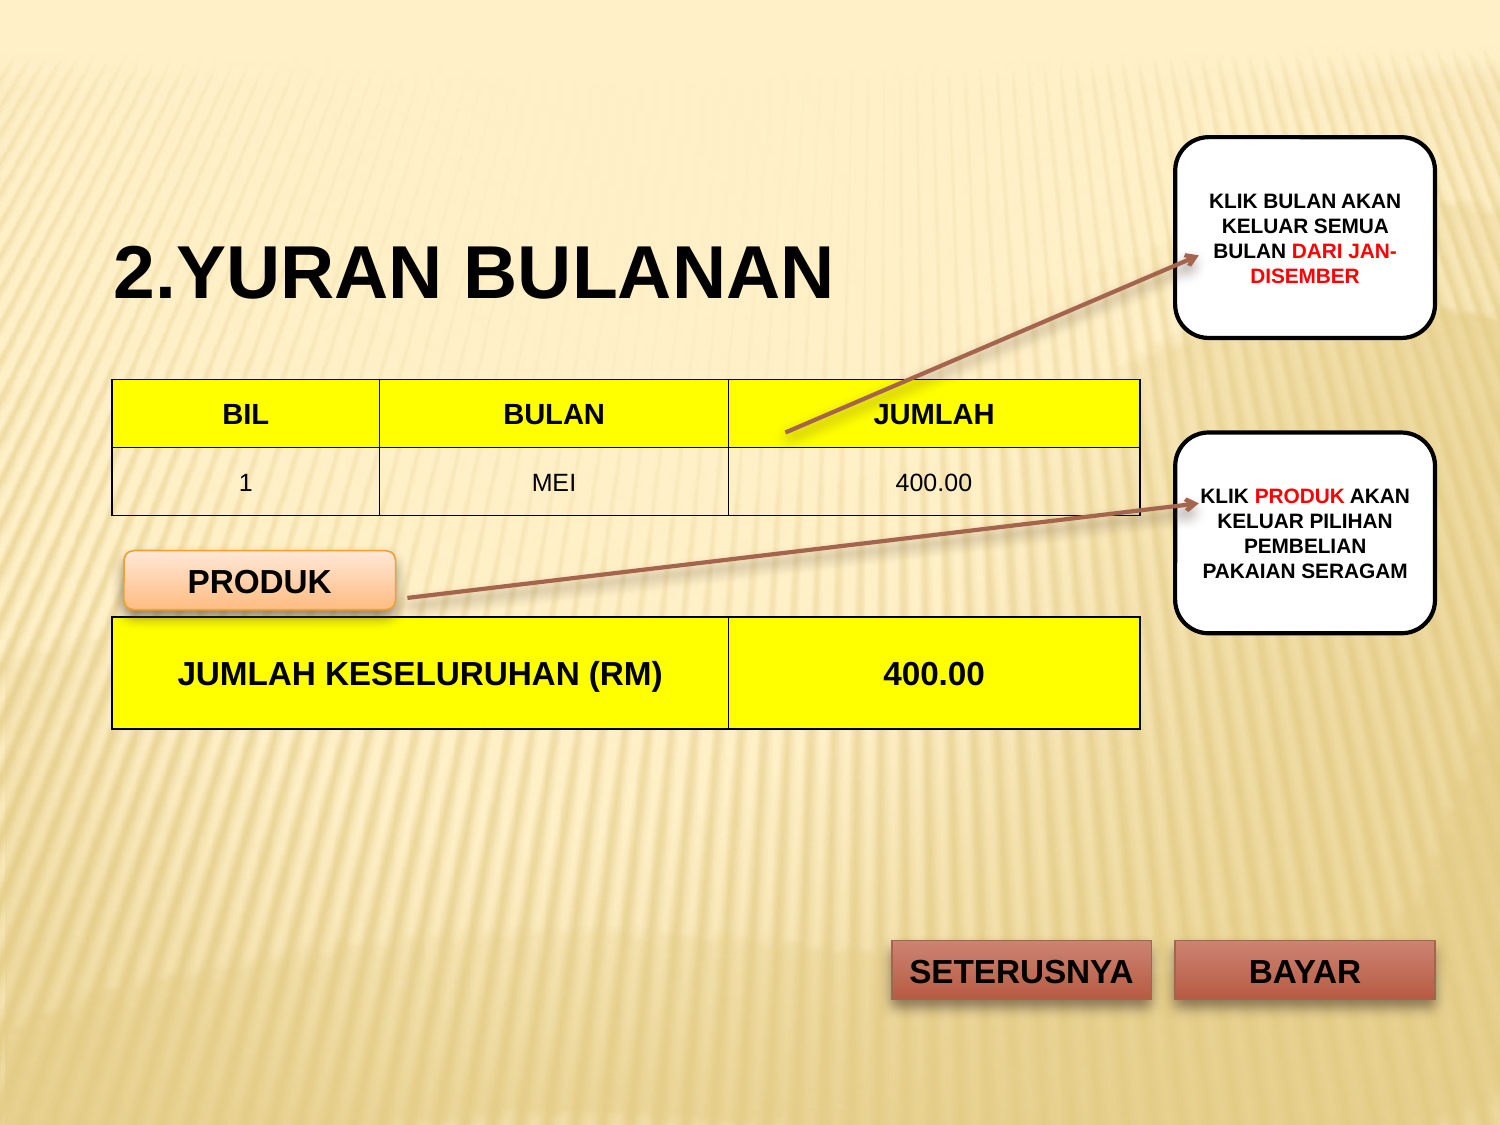

KLIK BULAN AKAN KELUAR SEMUA BULAN DARI JAN-DISEMBER
| 2.YURAN BULANAN |  |  |
| --- | --- | --- |
|  |  |  |
| BIL | BULAN | JUMLAH |
| 1 | MEI | 400.00 |
|  |  |  |
| JUMLAH KESELURUHAN (RM) |  | 400.00 |
KLIK PRODUK AKAN KELUAR PILIHAN PEMBELIAN PAKAIAN SERAGAM
PRODUK
SETERUSNYA
BAYAR